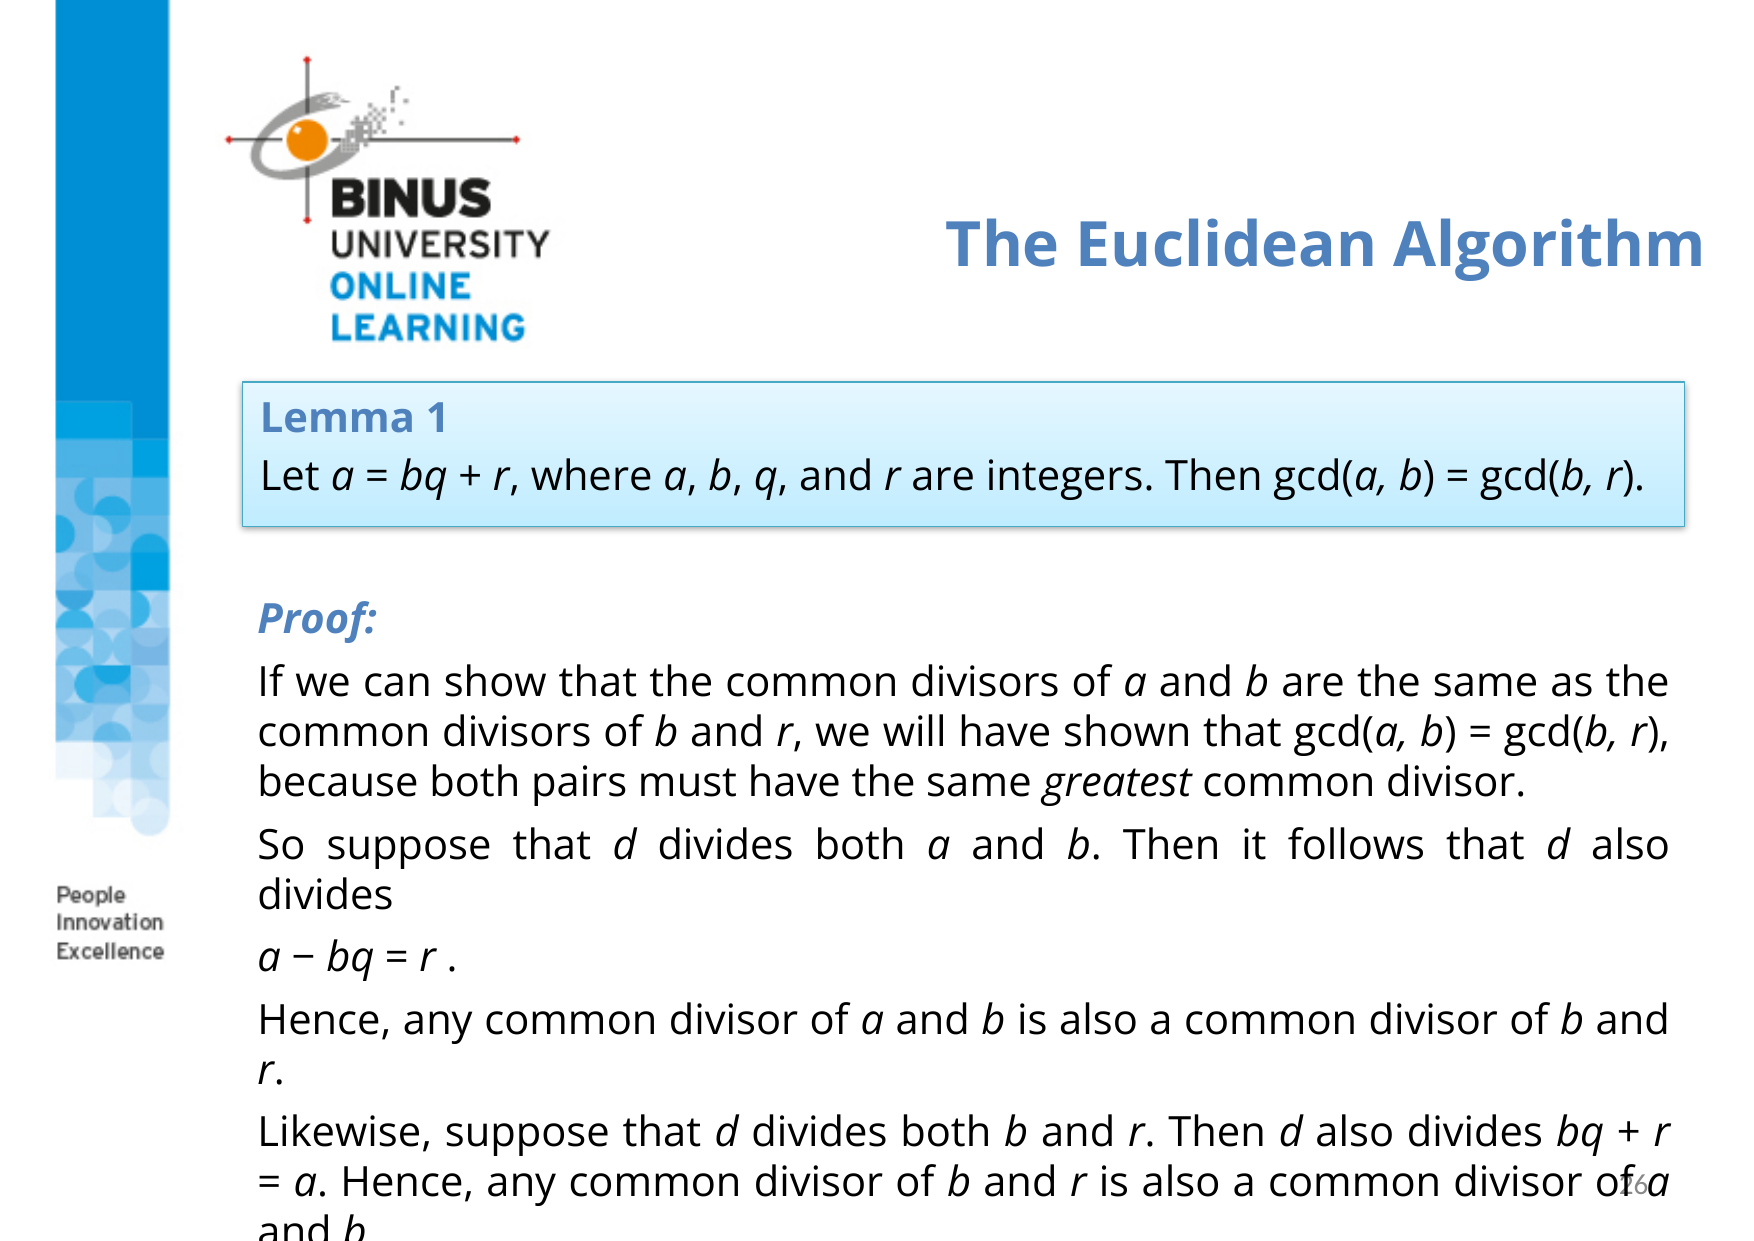

# The Euclidean Algorithm
Lemma 1
Let a = bq + r, where a, b, q, and r are integers. Then gcd(a, b) = gcd(b, r).
Proof:
If we can show that the common divisors of a and b are the same as the common divisors of b and r, we will have shown that gcd(a, b) = gcd(b, r), because both pairs must have the same greatest common divisor.
So suppose that d divides both a and b. Then it follows that d also divides
a − bq = r .
Hence, any common divisor of a and b is also a common divisor of b and r.
Likewise, suppose that d divides both b and r. Then d also divides bq + r = a. Hence, any common divisor of b and r is also a common divisor of a and b.
Consequently, gcd(a, b) = gcd(b, r).
26